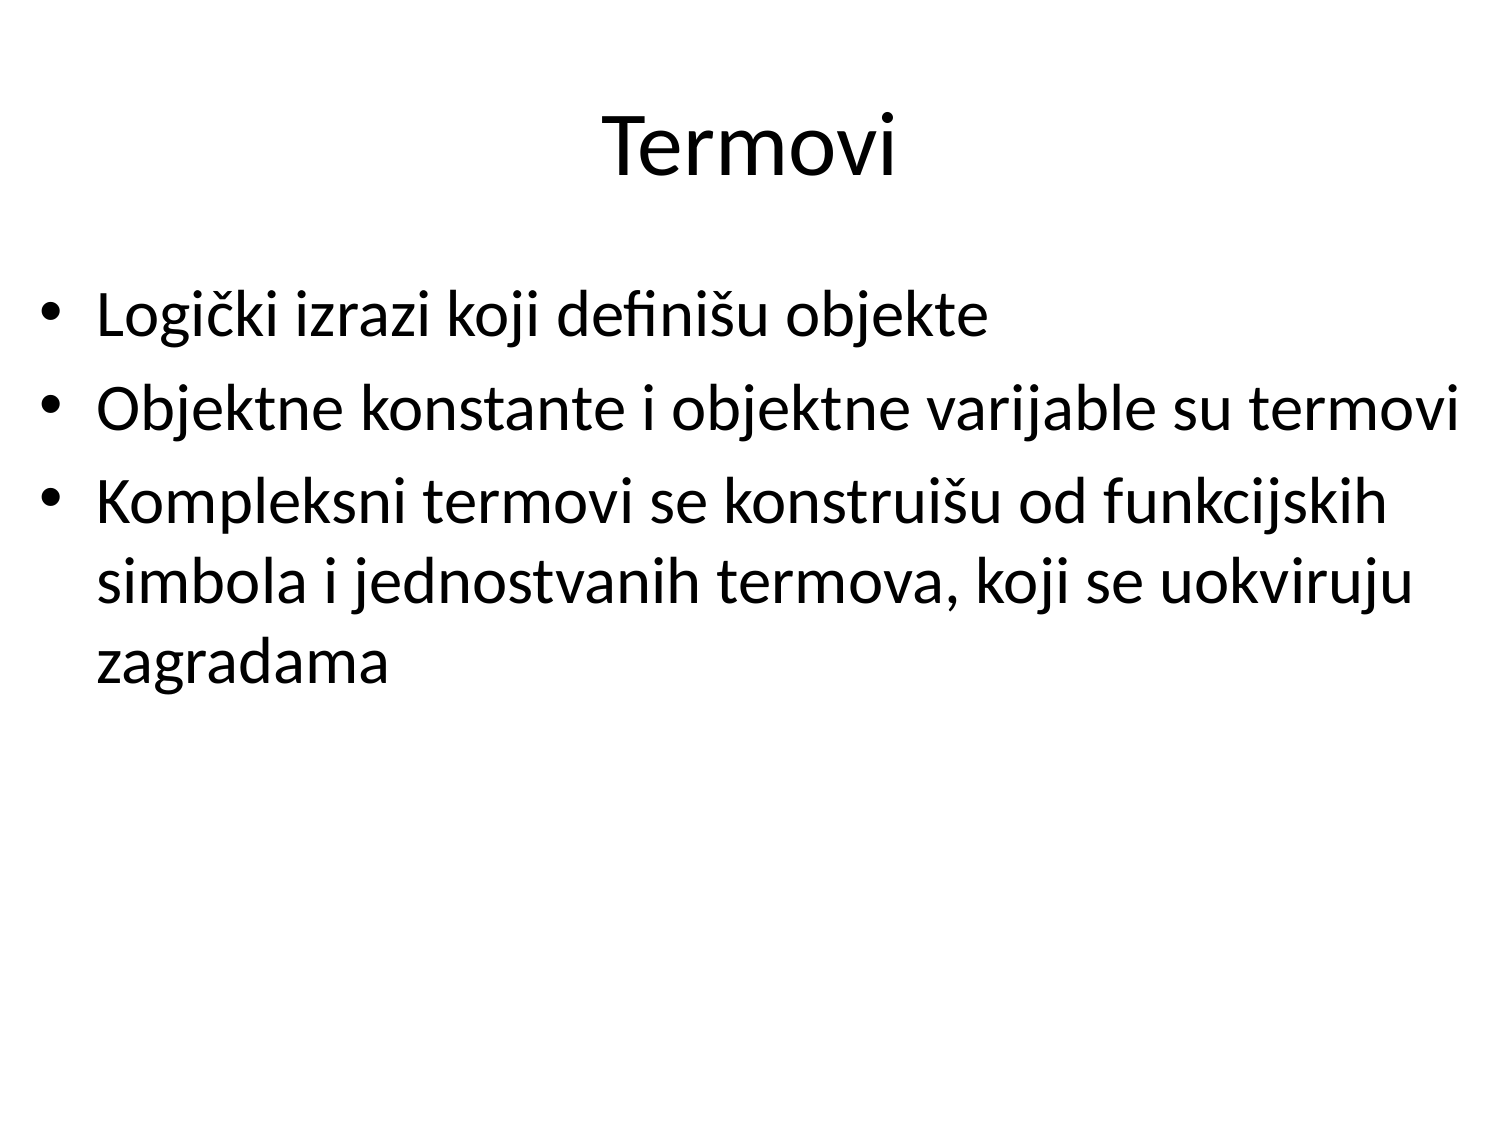

# Termovi
Logički izrazi koji definišu objekte
Objektne konstante i objektne varijable su termovi
Kompleksni termovi se konstruišu od funkcijskih simbola i jednostvanih termova, koji se uokviruju zagradama